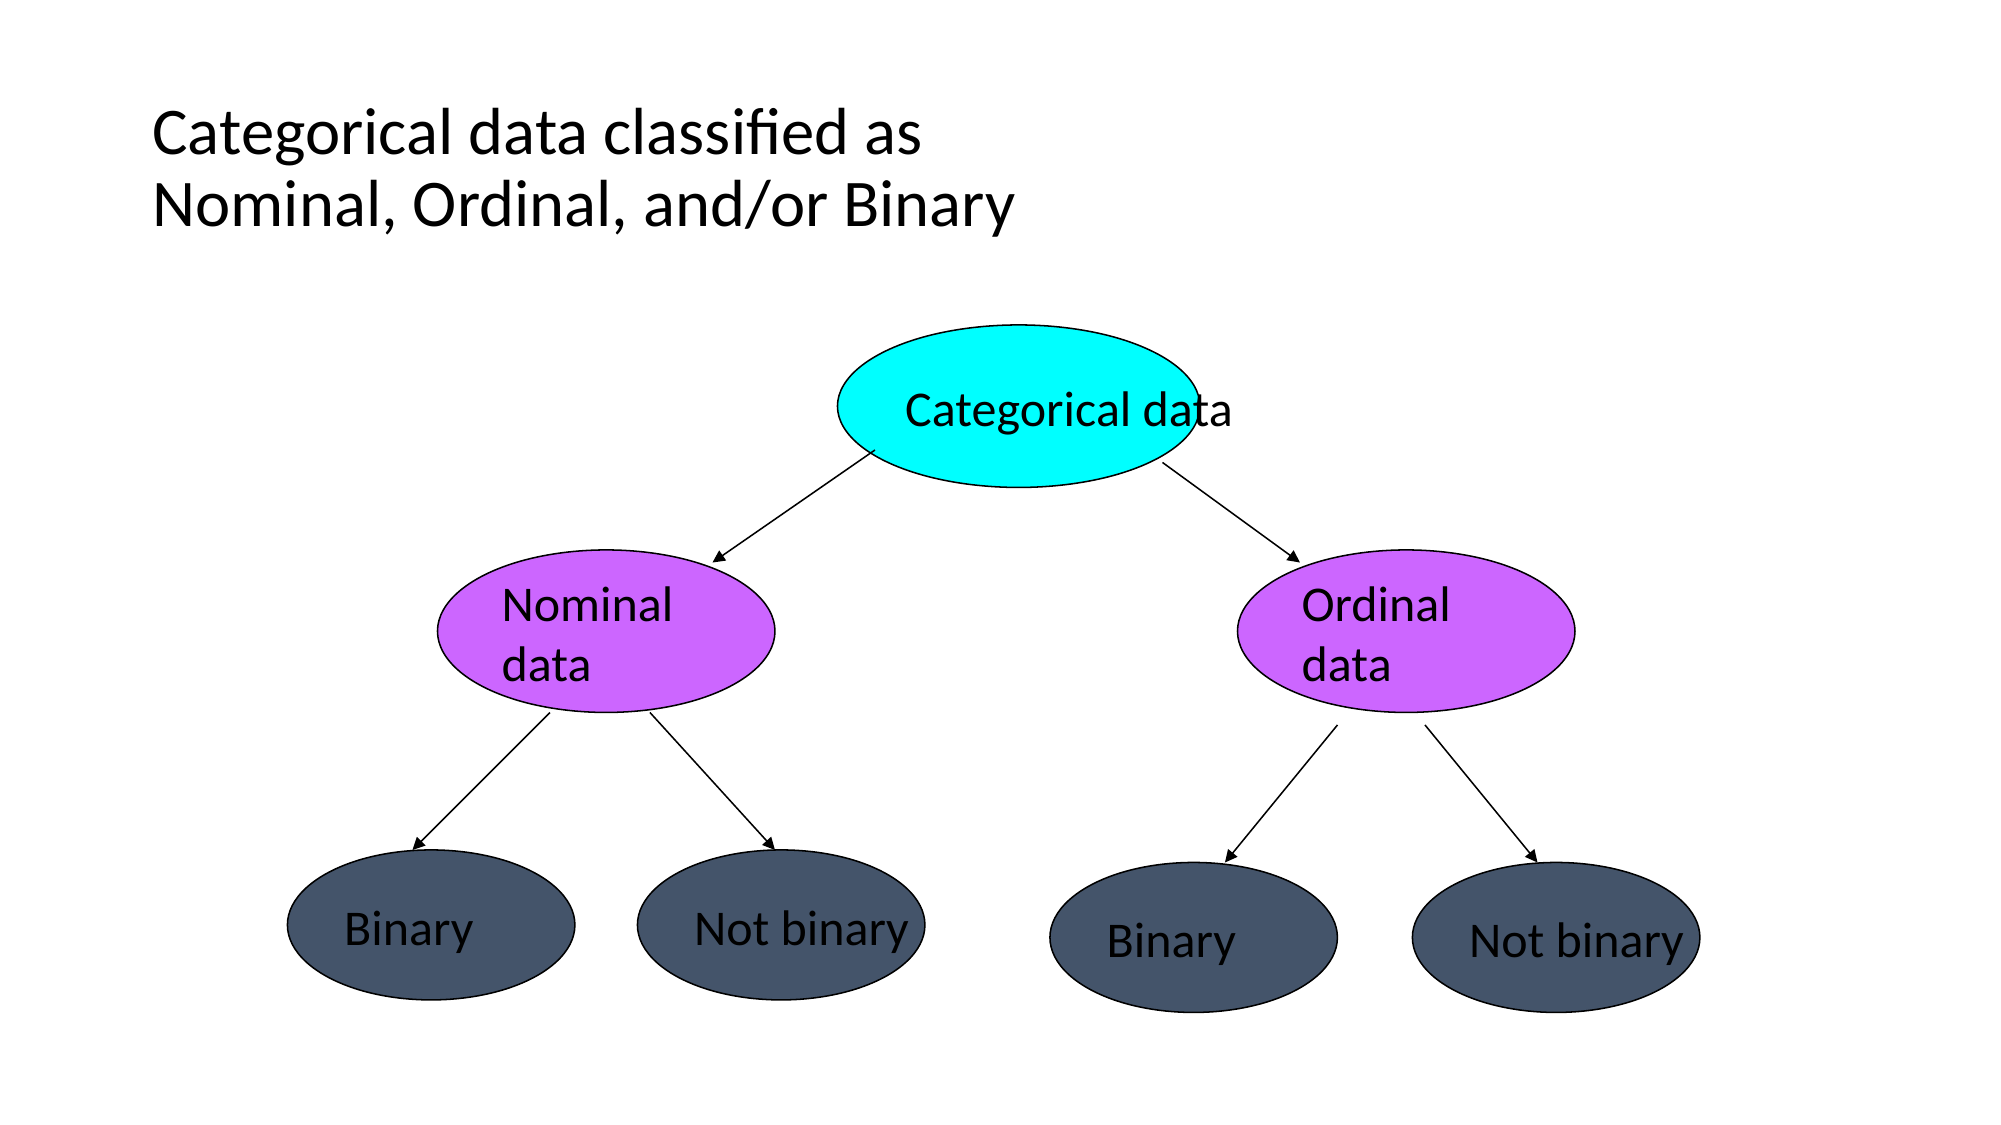

# Categorical data classified as Nominal, Ordinal, and/or Binary
Categorical data

Nominal
data
Ordinal
data

Binary
Not binary
Binary
Not binary